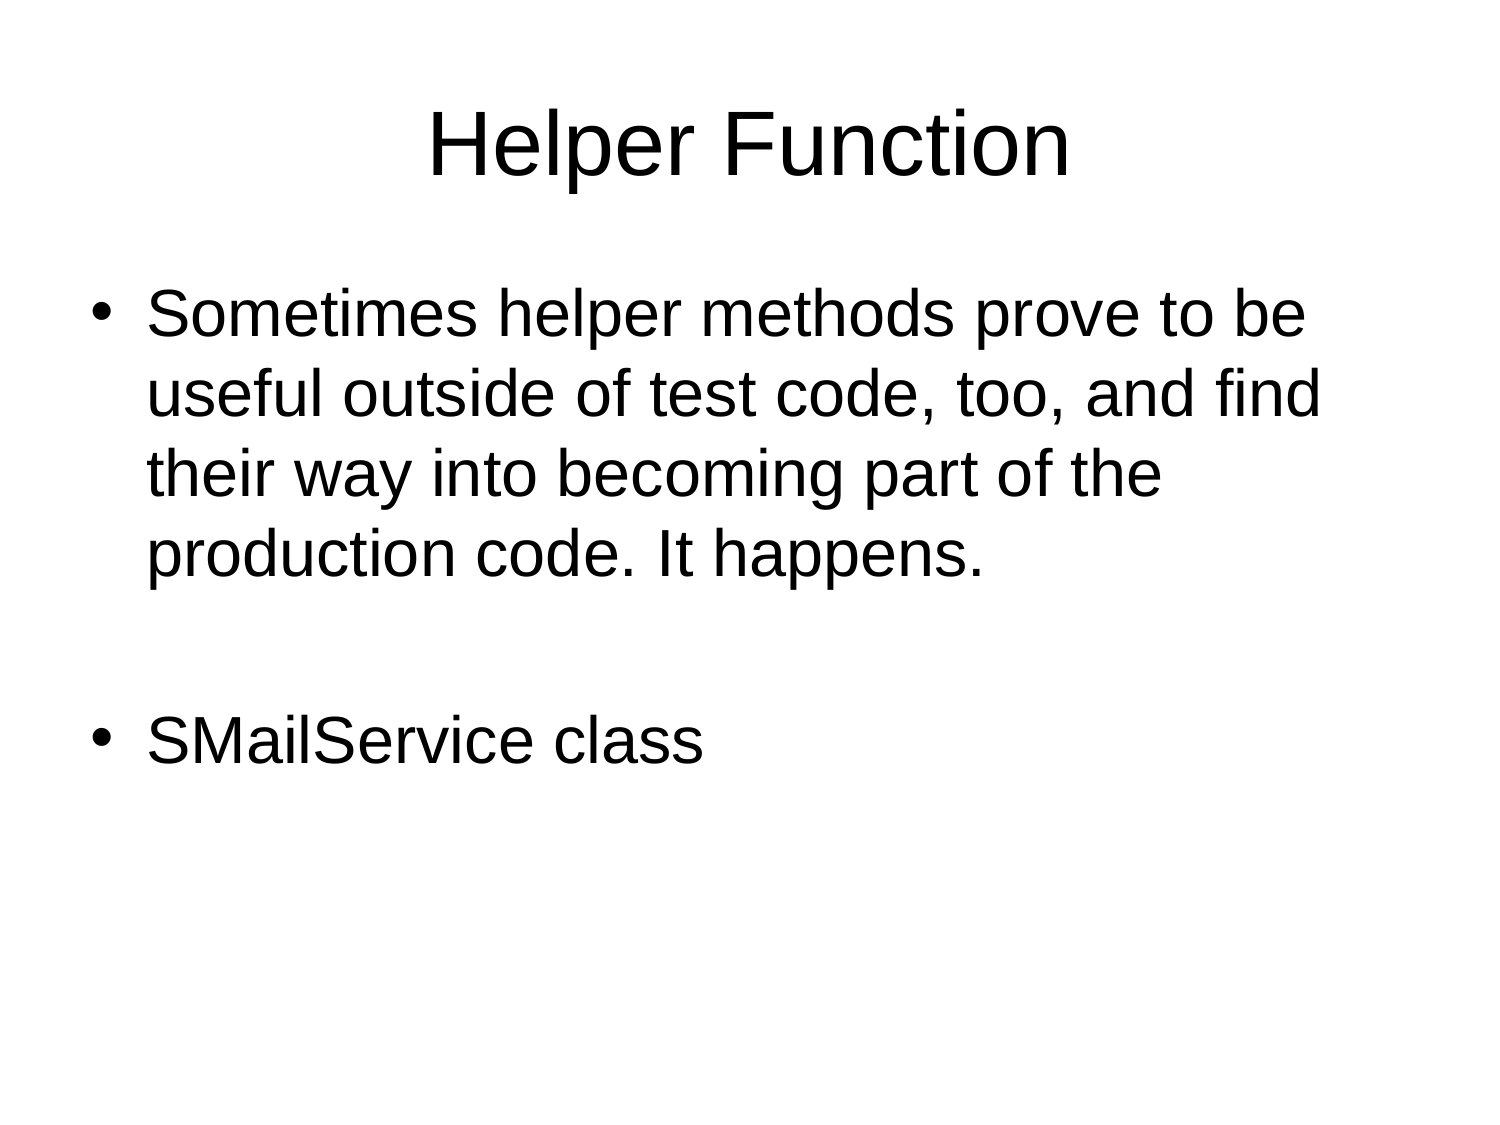

# Helper Function
Sometimes helper methods prove to be useful outside of test code, too, and find their way into becoming part of the production code. It happens.

SMailService class